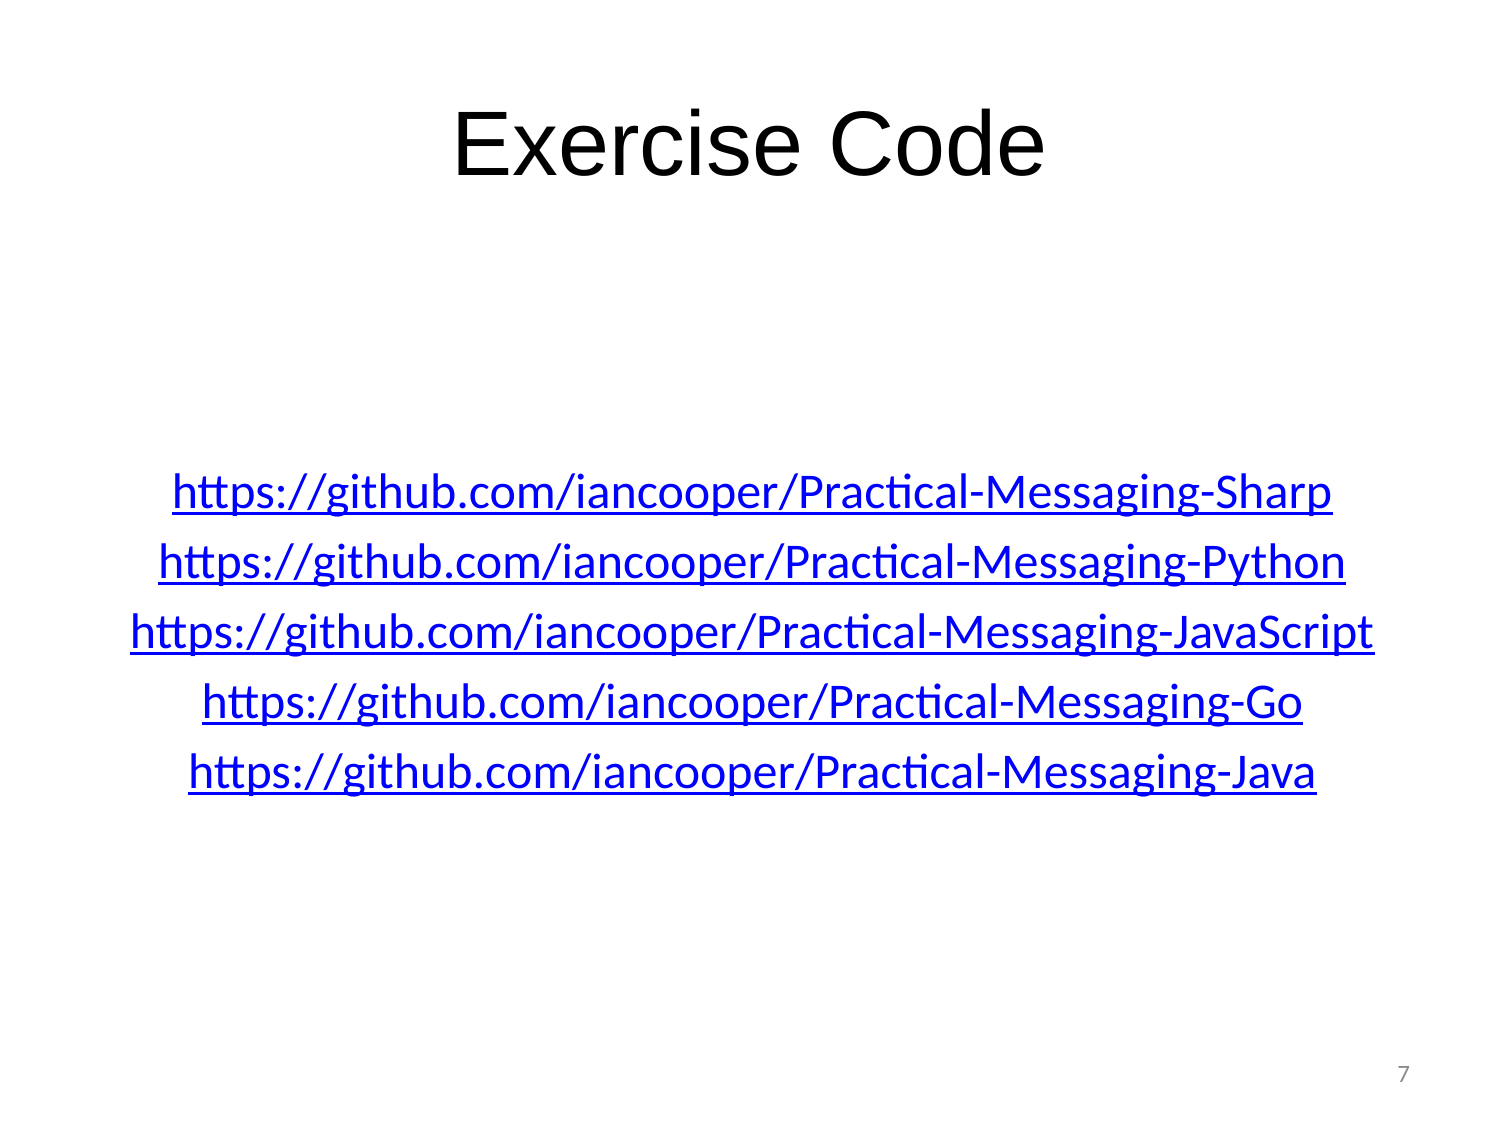

# Exercise Code
https://github.com/iancooper/Practical-Messaging-Sharp
https://github.com/iancooper/Practical-Messaging-Python
https://github.com/iancooper/Practical-Messaging-JavaScript
https://github.com/iancooper/Practical-Messaging-Go
https://github.com/iancooper/Practical-Messaging-Java

7